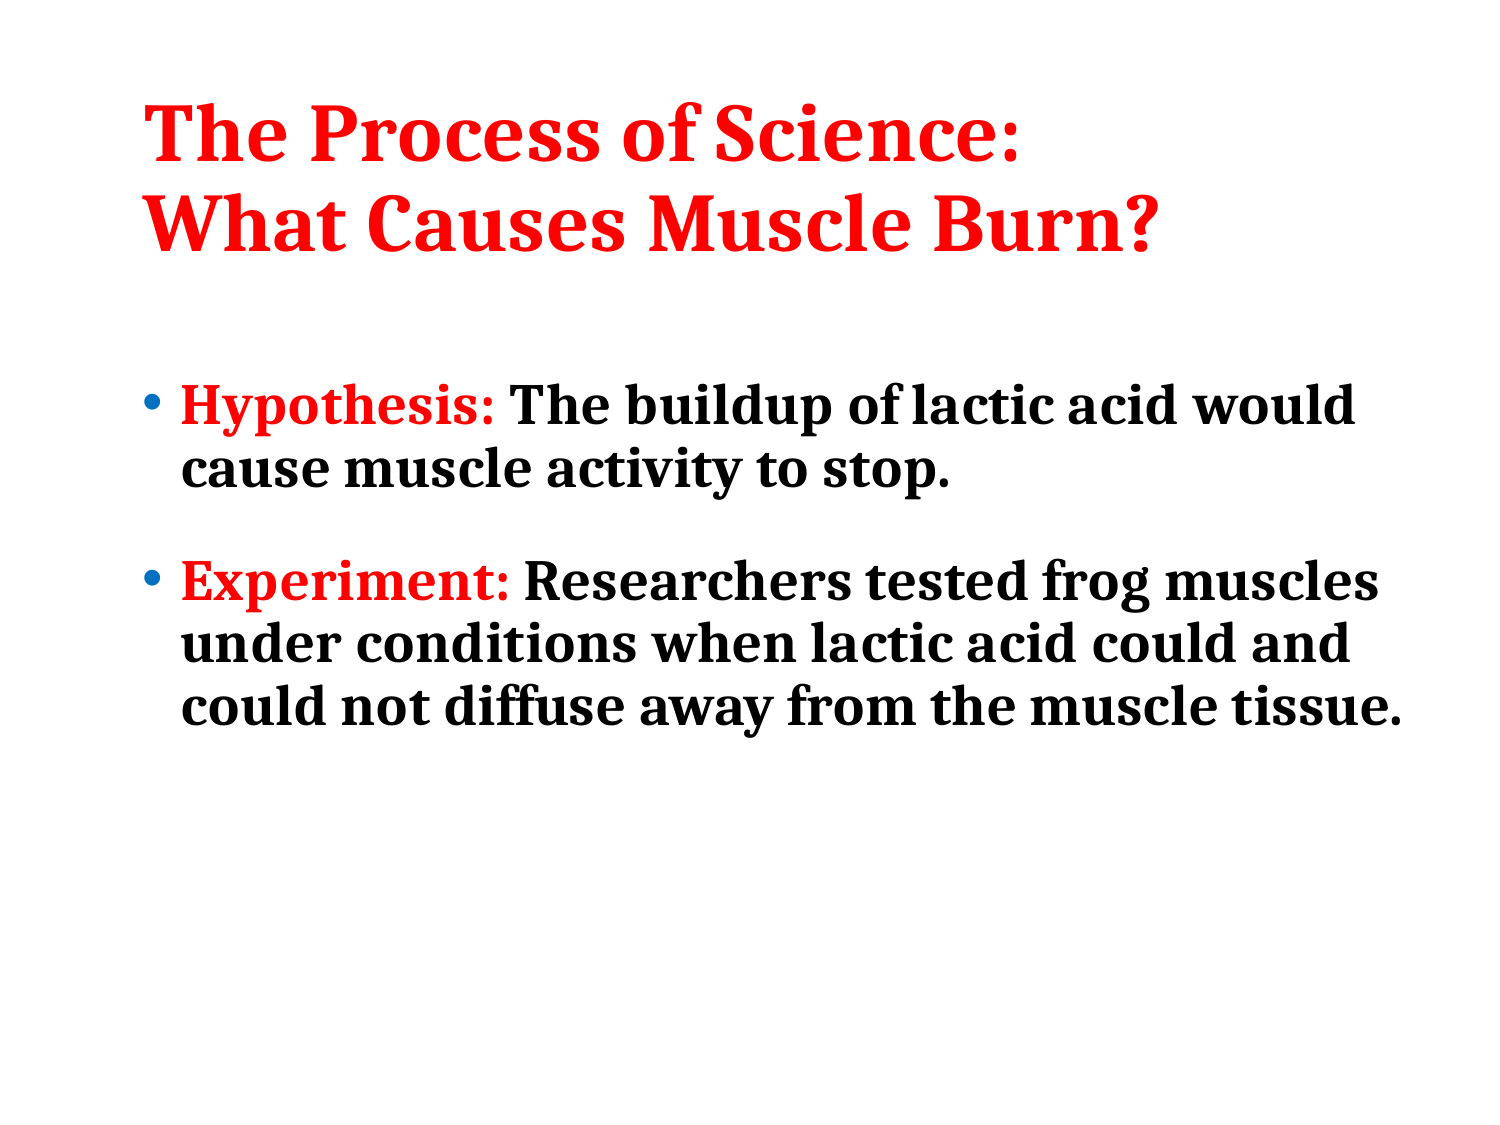

# The Process of Science: What Causes Muscle Burn?
Hypothesis: The buildup of lactic acid would cause muscle activity to stop.
Experiment: Researchers tested frog muscles under conditions when lactic acid could and could not diffuse away from the muscle tissue.